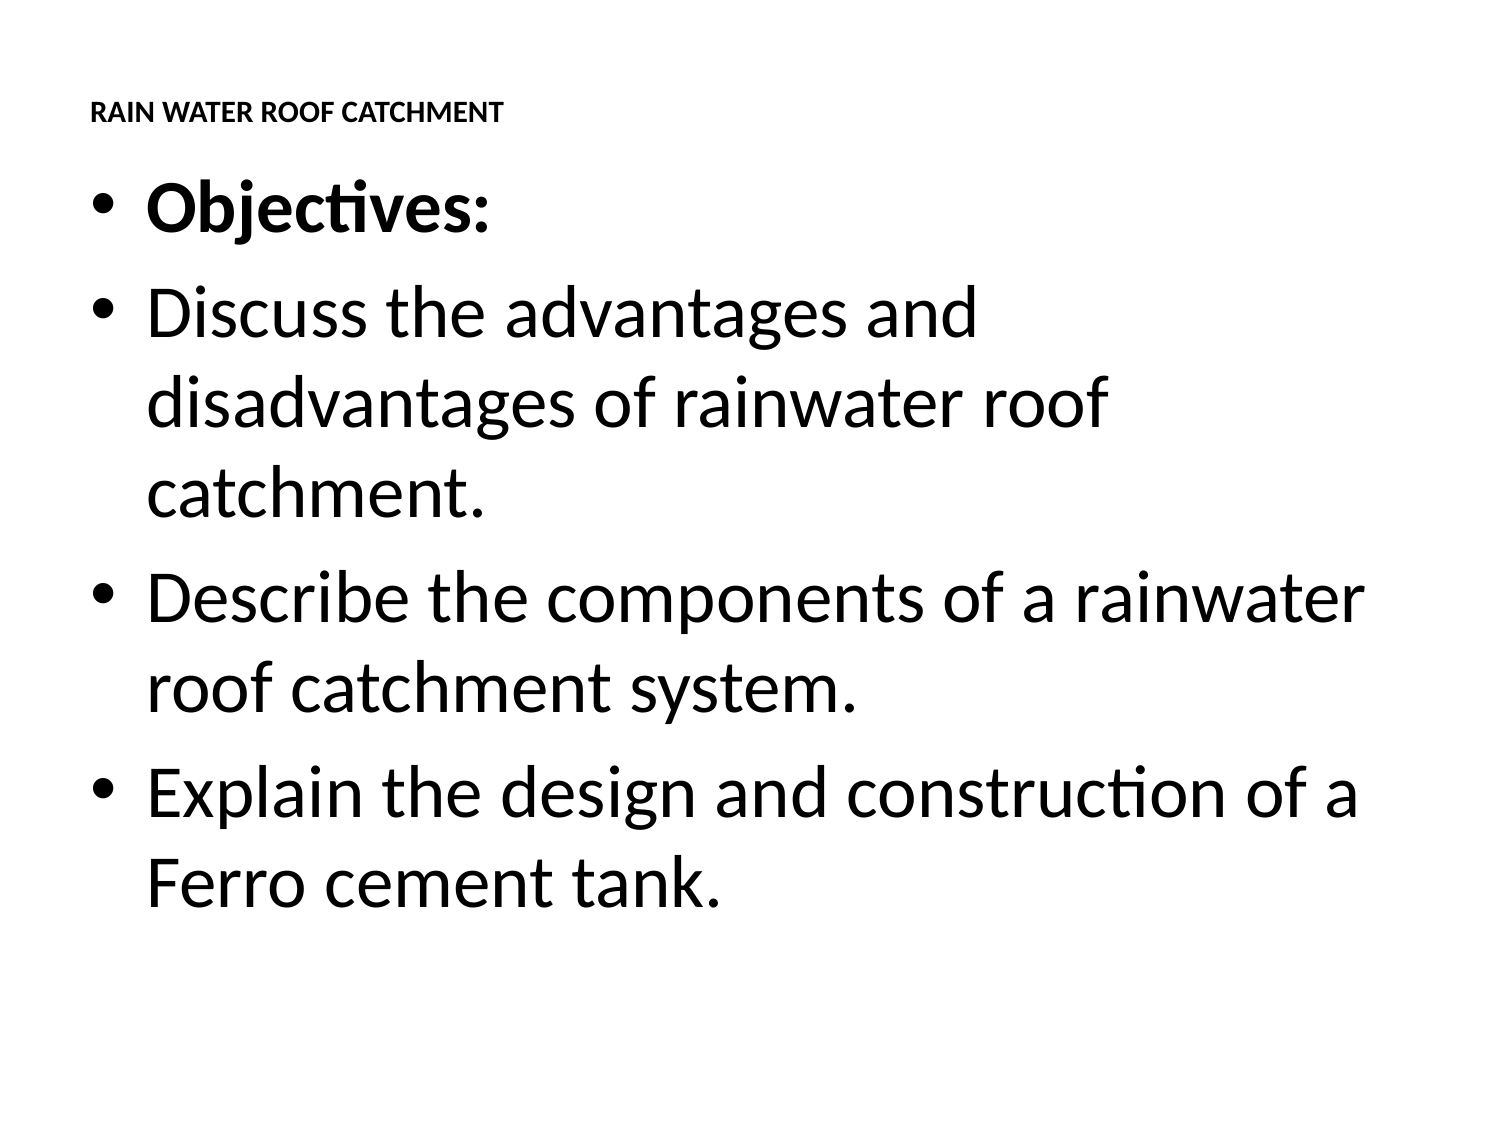

# RAIN WATER ROOF CATCHMENT
Objectives:
Discuss the advantages and disadvantages of rainwater roof catchment.
Describe the components of a rainwater roof catchment system.
Explain the design and construction of a Ferro cement tank.